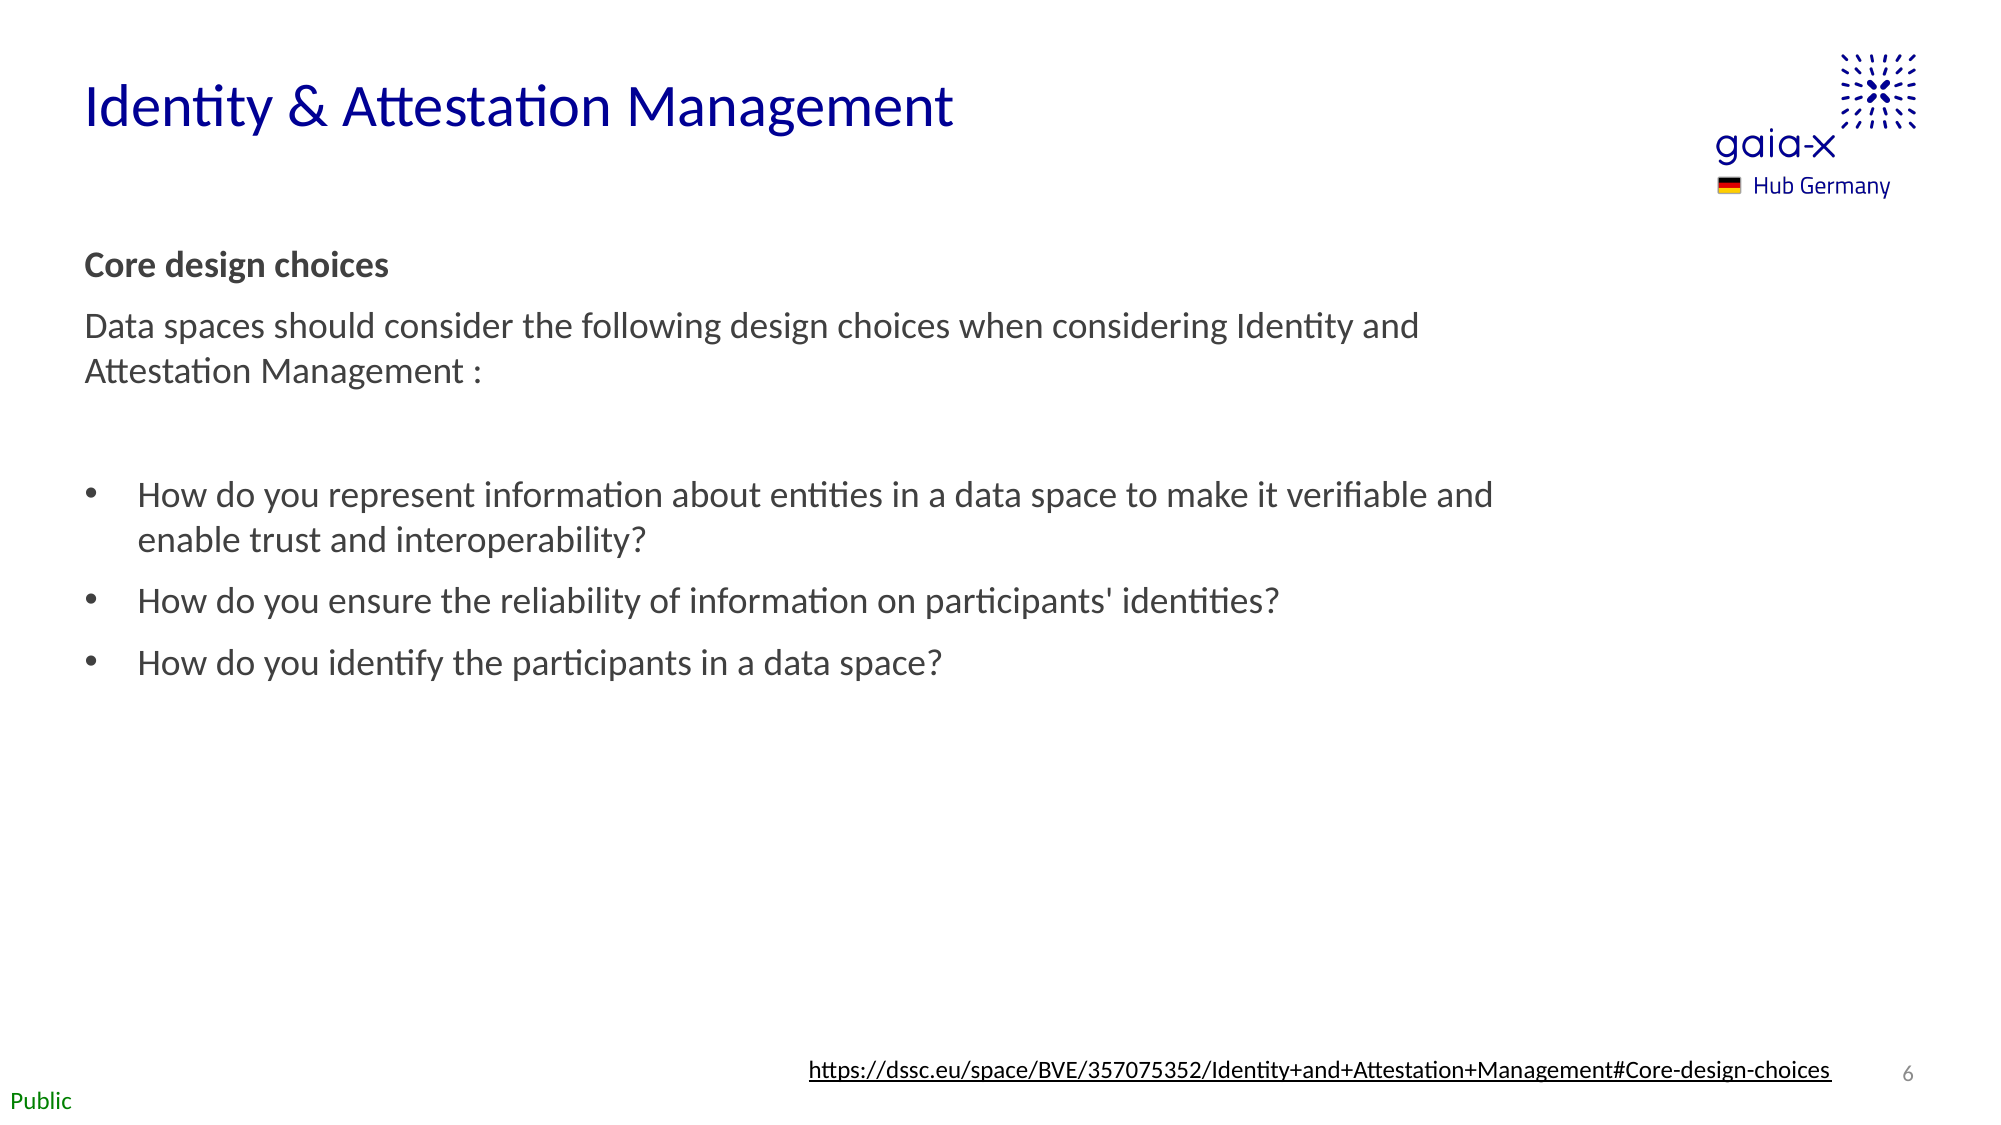

# Identity & Attestation Management
Core design choices
Data spaces should consider the following design choices when considering Identity and Attestation Management :

How do you represent information about entities in a data space to make it verifiable and enable trust and interoperability?
How do you ensure the reliability of information on participants' identities?
How do you identify the participants in a data space?
https://dssc.eu/space/BVE/357075352/Identity+and+Attestation+Management#Core-design-choices
6